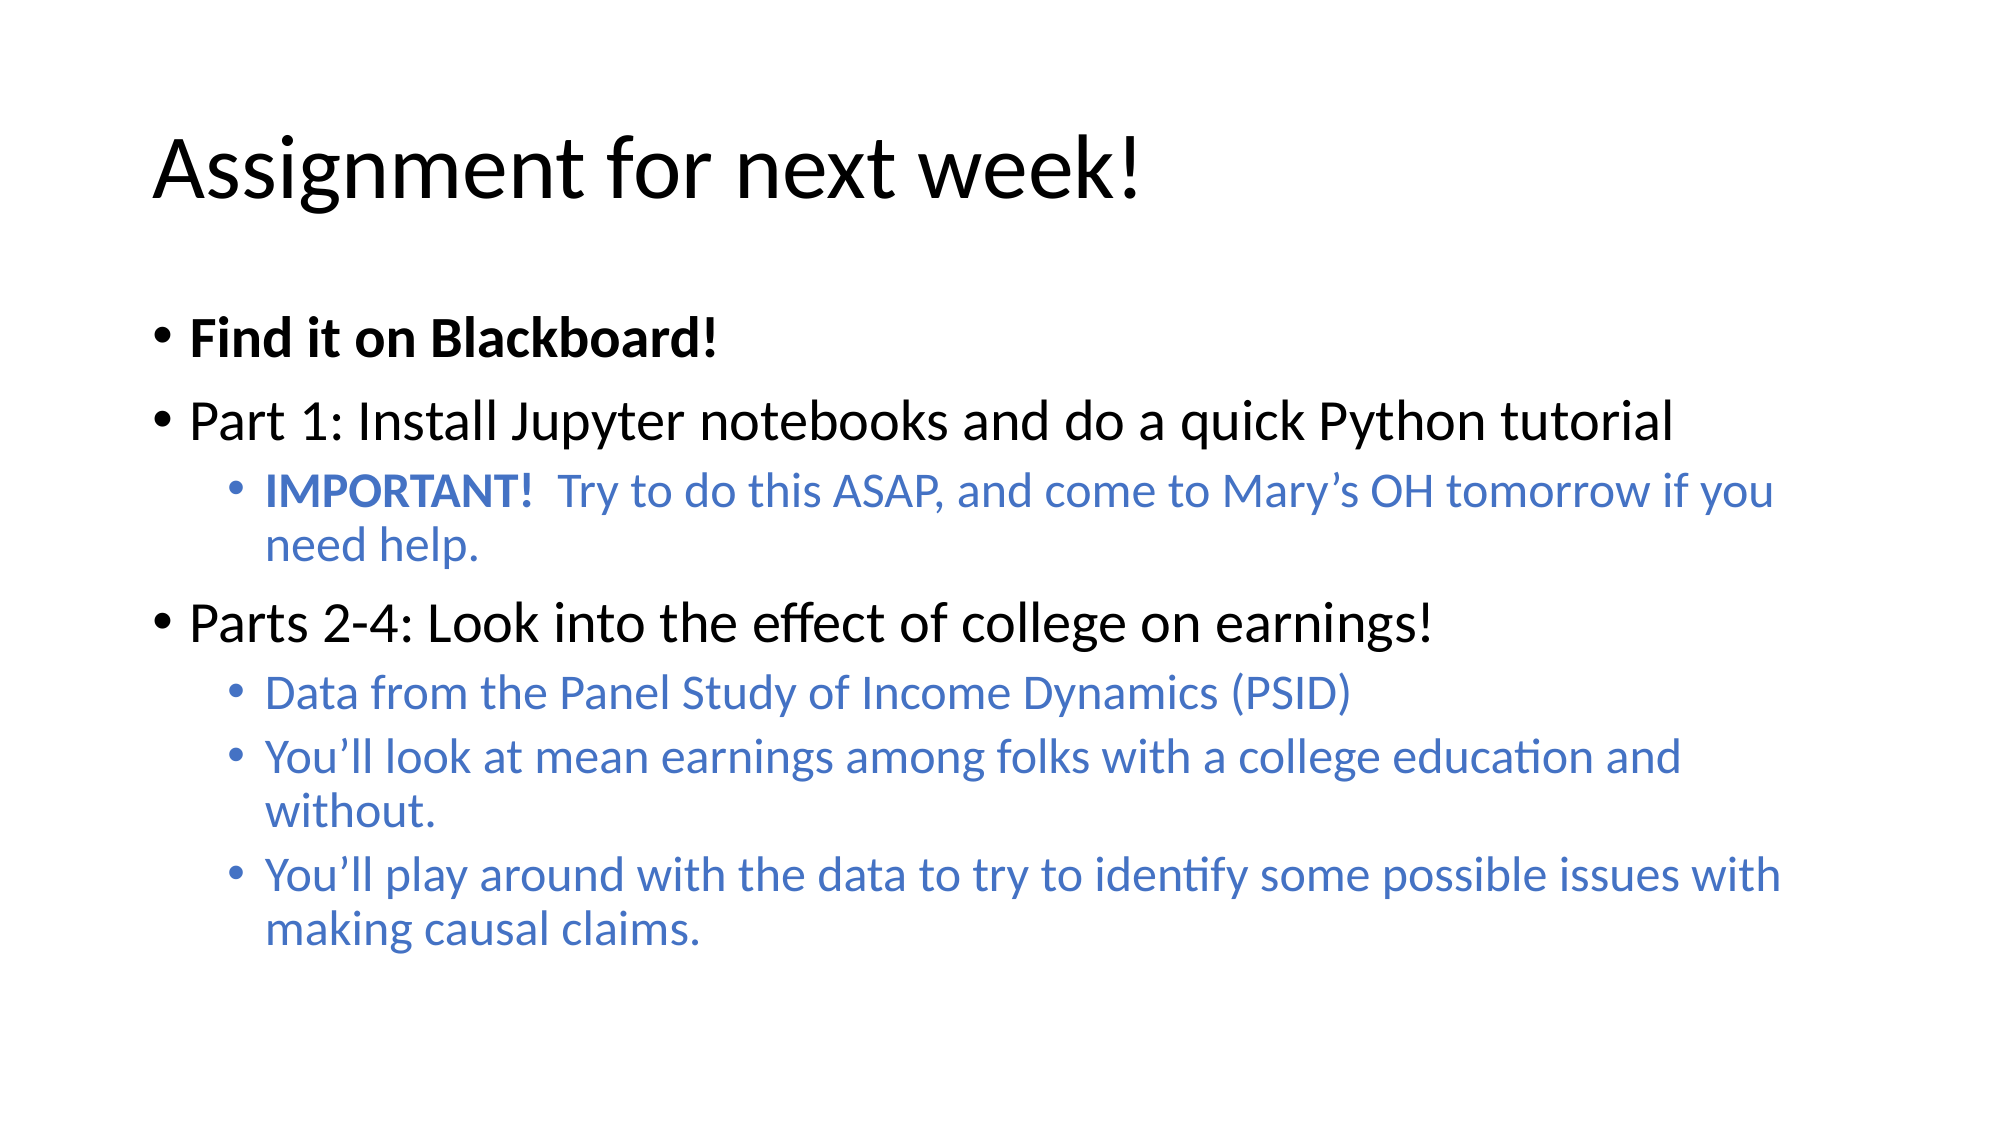

# Assignment for next week!
Find it on Blackboard!
Part 1: Install Jupyter notebooks and do a quick Python tutorial
IMPORTANT!  Try to do this ASAP, and come to Mary’s OH tomorrow if you need help.
Parts 2-4: Look into the effect of college on earnings!
Data from the Panel Study of Income Dynamics (PSID)
You’ll look at mean earnings among folks with a college education and without.
You’ll play around with the data to try to identify some possible issues with making causal claims.